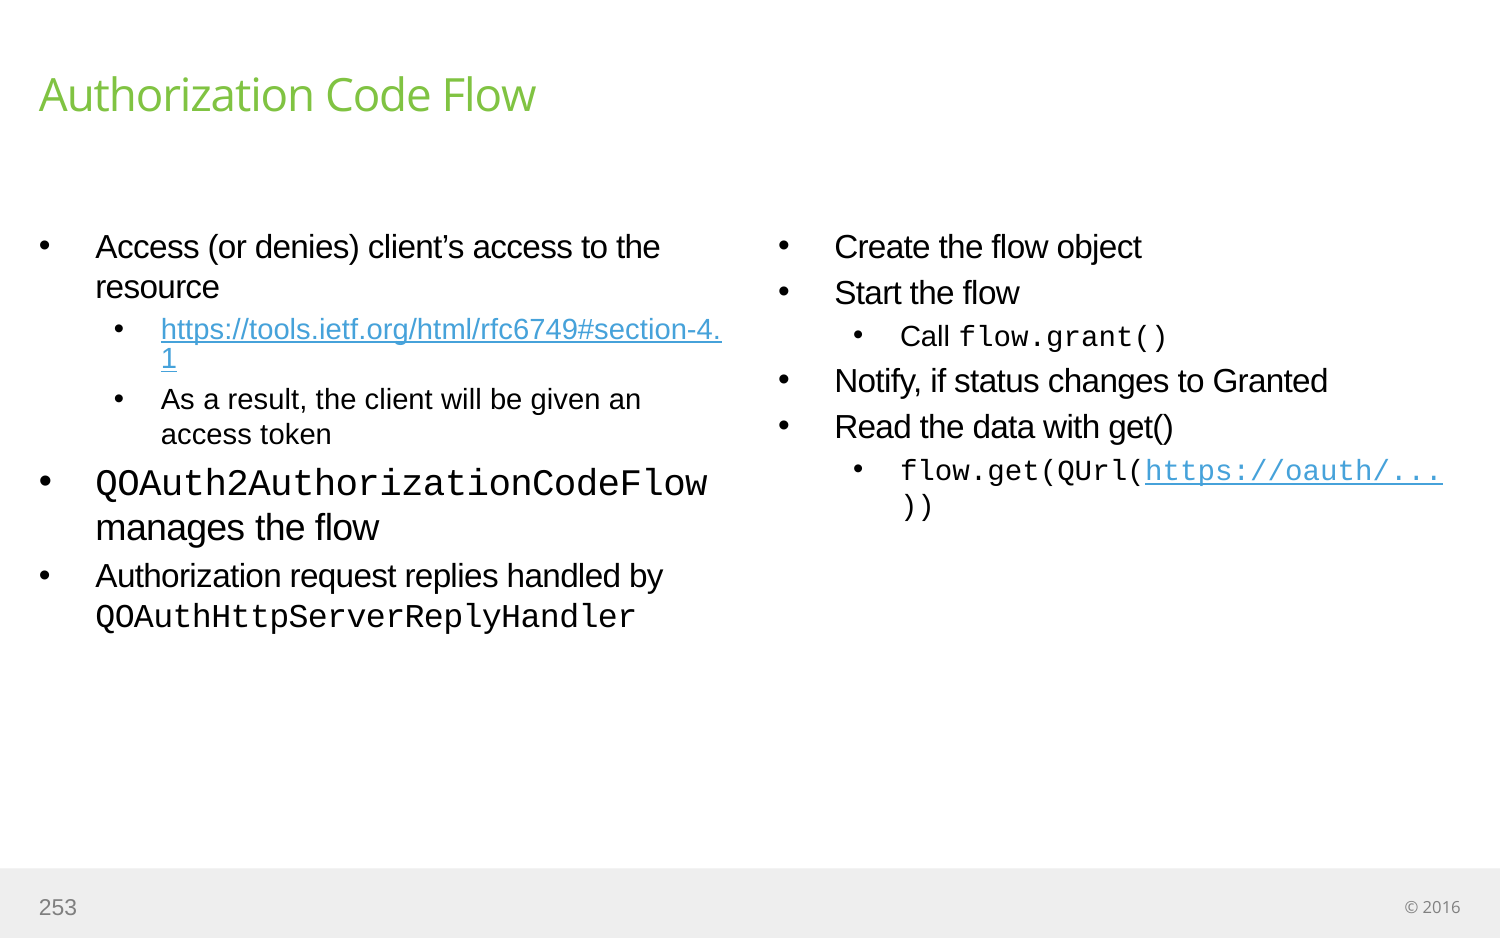

# Authorization Code Flow
Access (or denies) client’s access to the resource
https://tools.ietf.org/html/rfc6749#section-4.1
As a result, the client will be given an access token
QOAuth2AuthorizationCodeFlow manages the flow
Authorization request replies handled by QOAuthHttpServerReplyHandler

Create the flow object
Start the flow
Call flow.grant()
Notify, if status changes to Granted
Read the data with get()
flow.get(QUrl(https://oauth/...))

253
© 2016